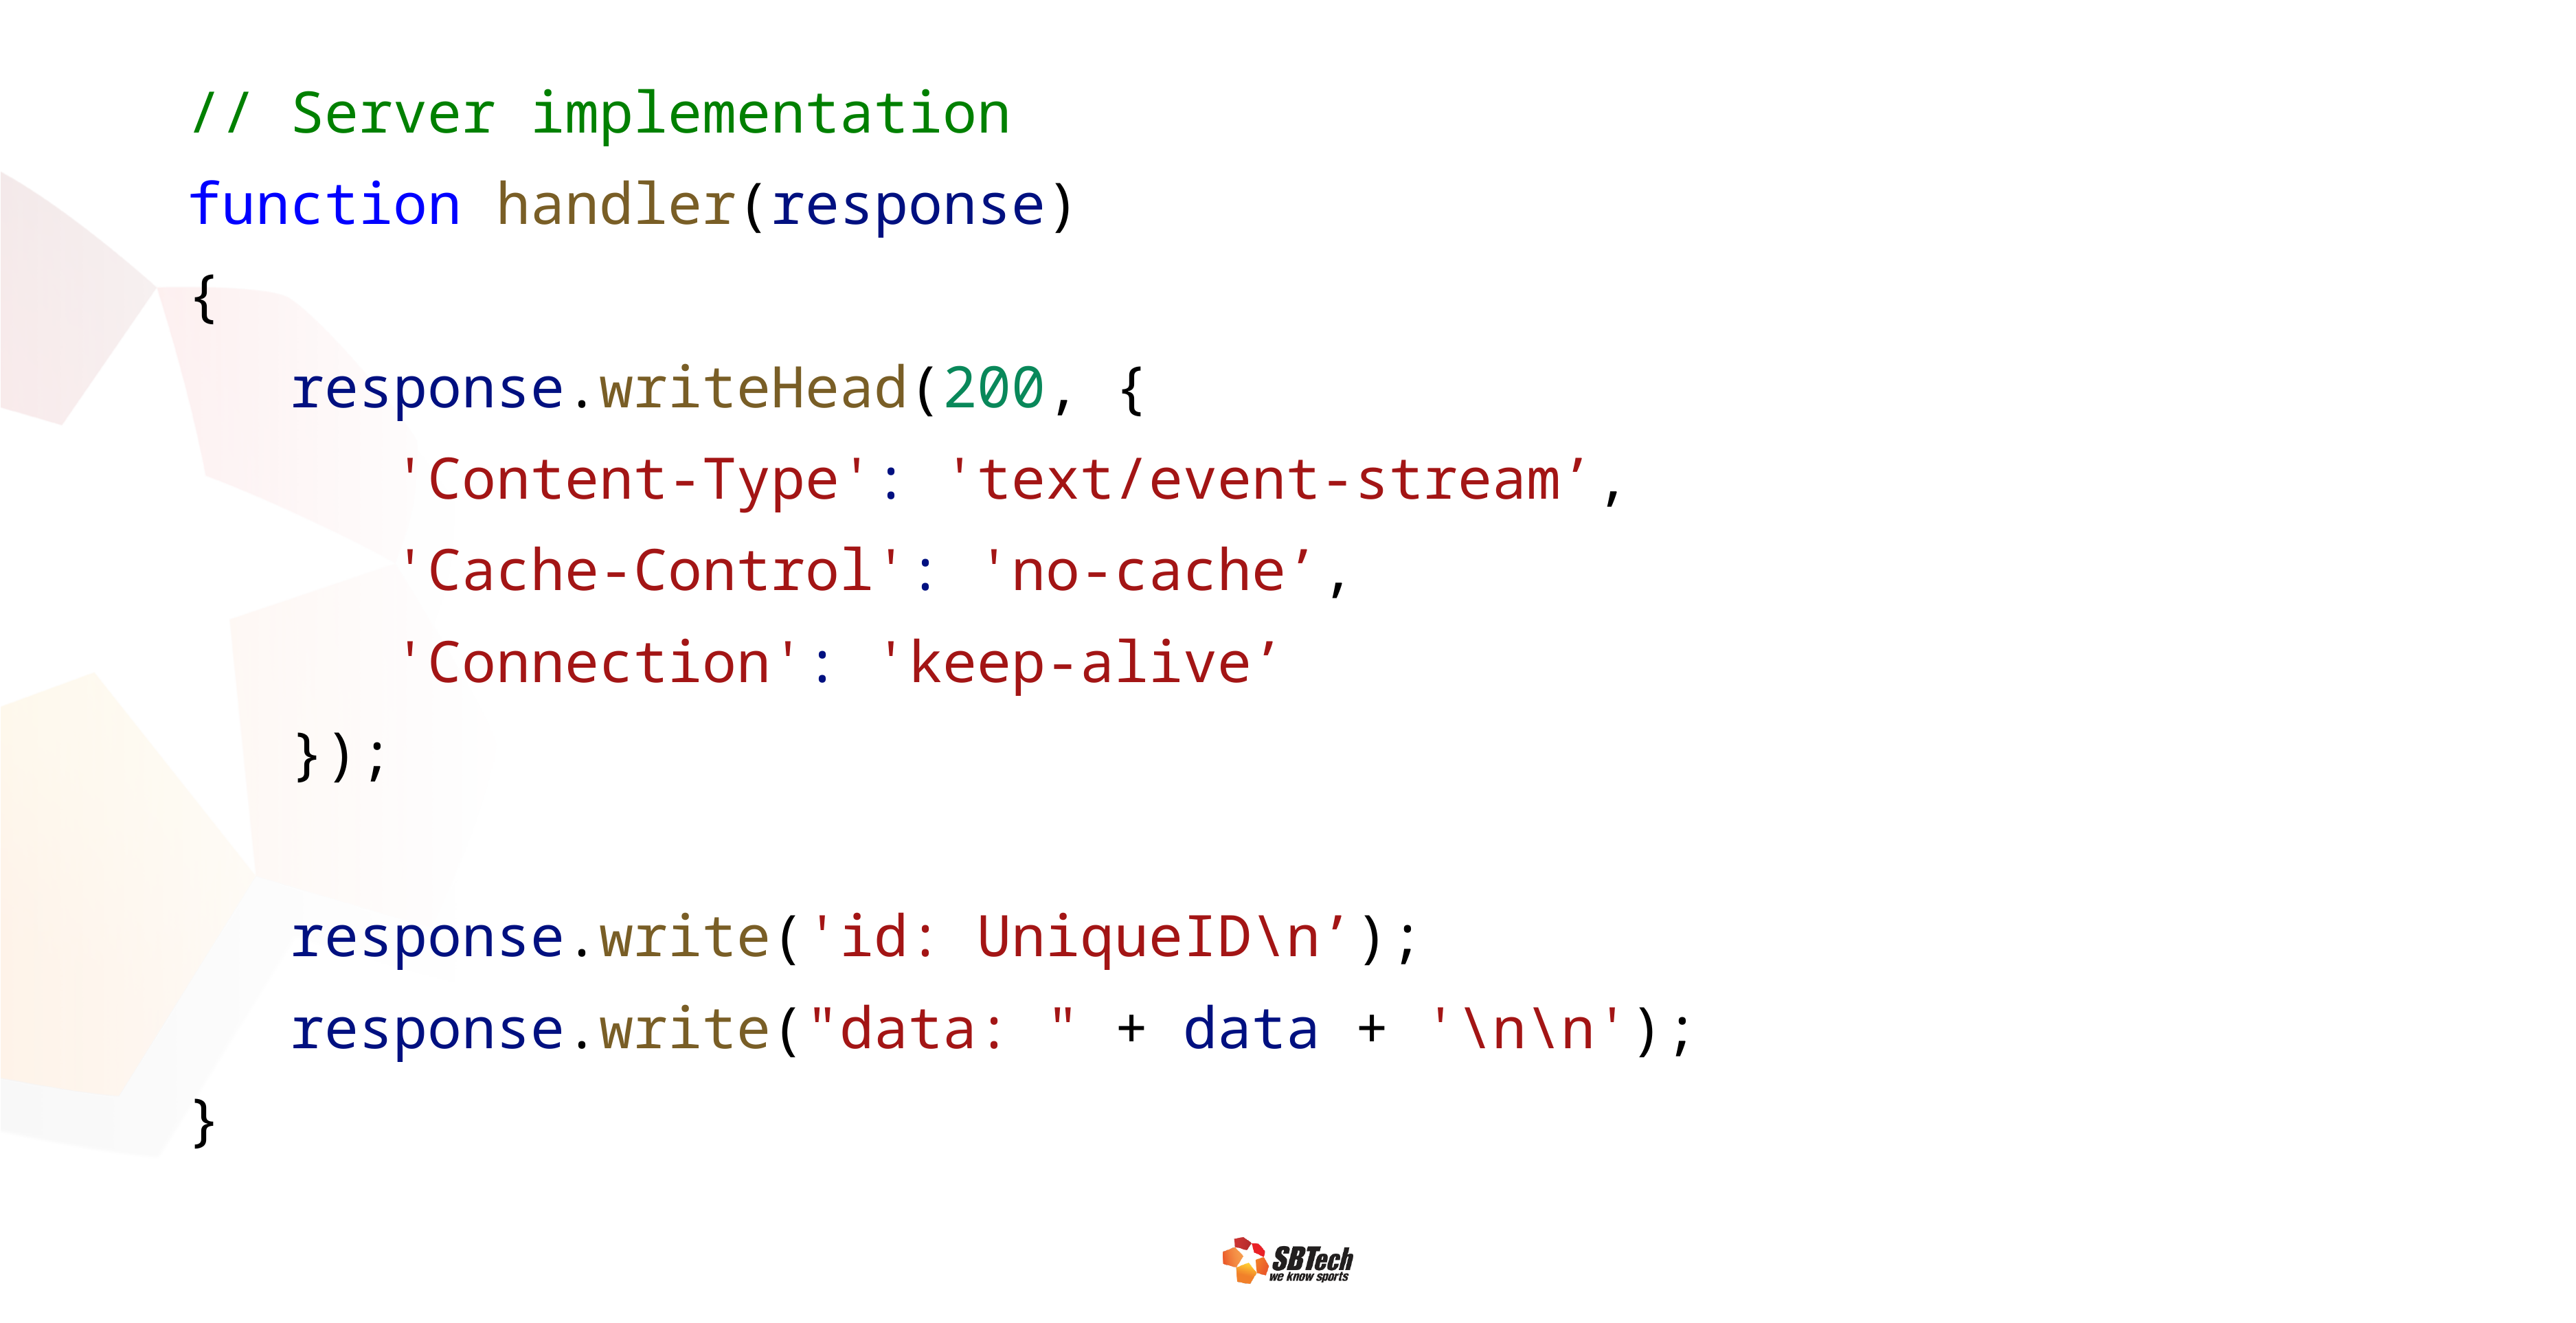

// Server implementation
function handler(response)
{
	response.writeHead(200, {
		'Content-Type': 'text/event-stream’,
		'Cache-Control': 'no-cache’,
		'Connection': 'keep-alive’
	});

	response.write('id: UniqueID\n’);
	response.write("data: " + data + '\n\n');
}